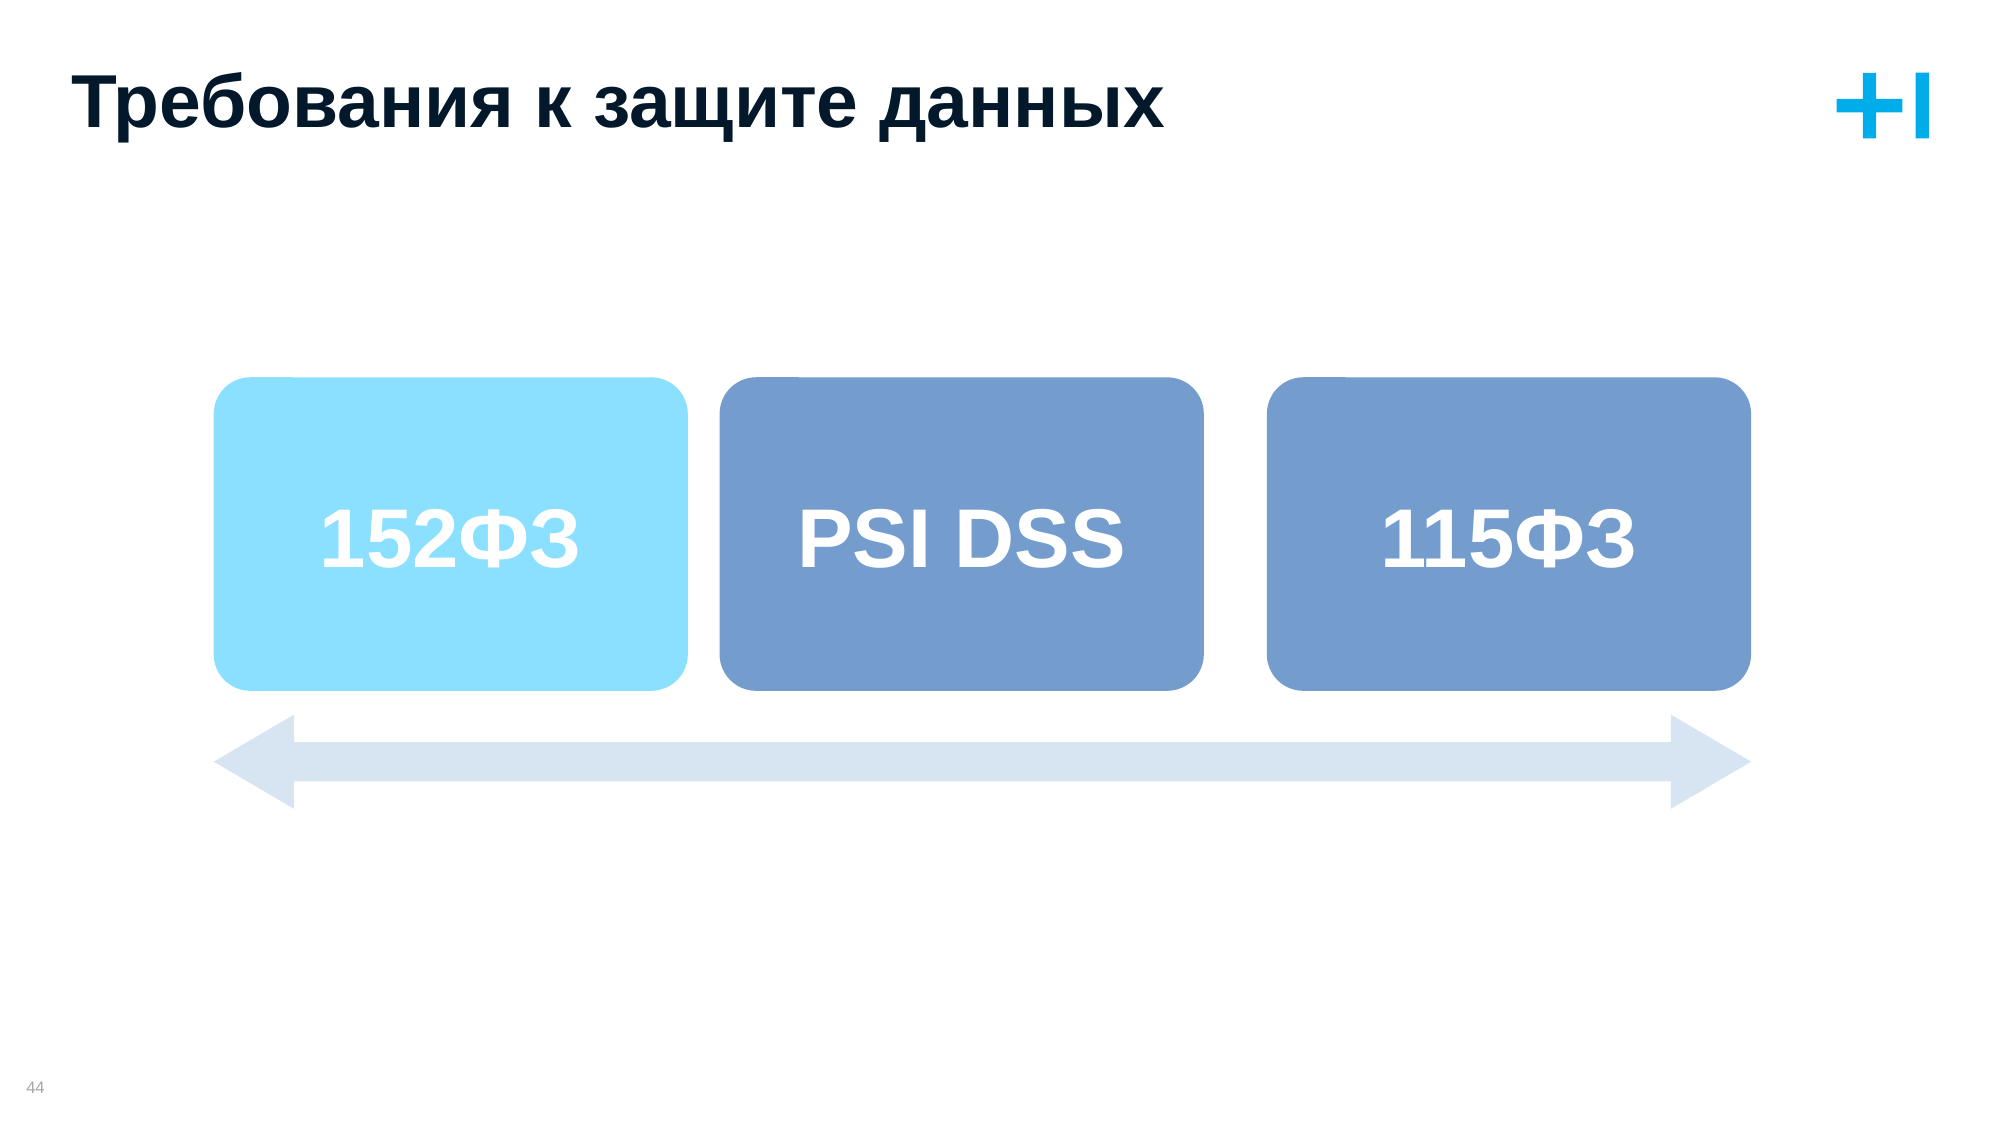

# Требования к защите данных
152ФЗ
PSI DSS
115ФЗ